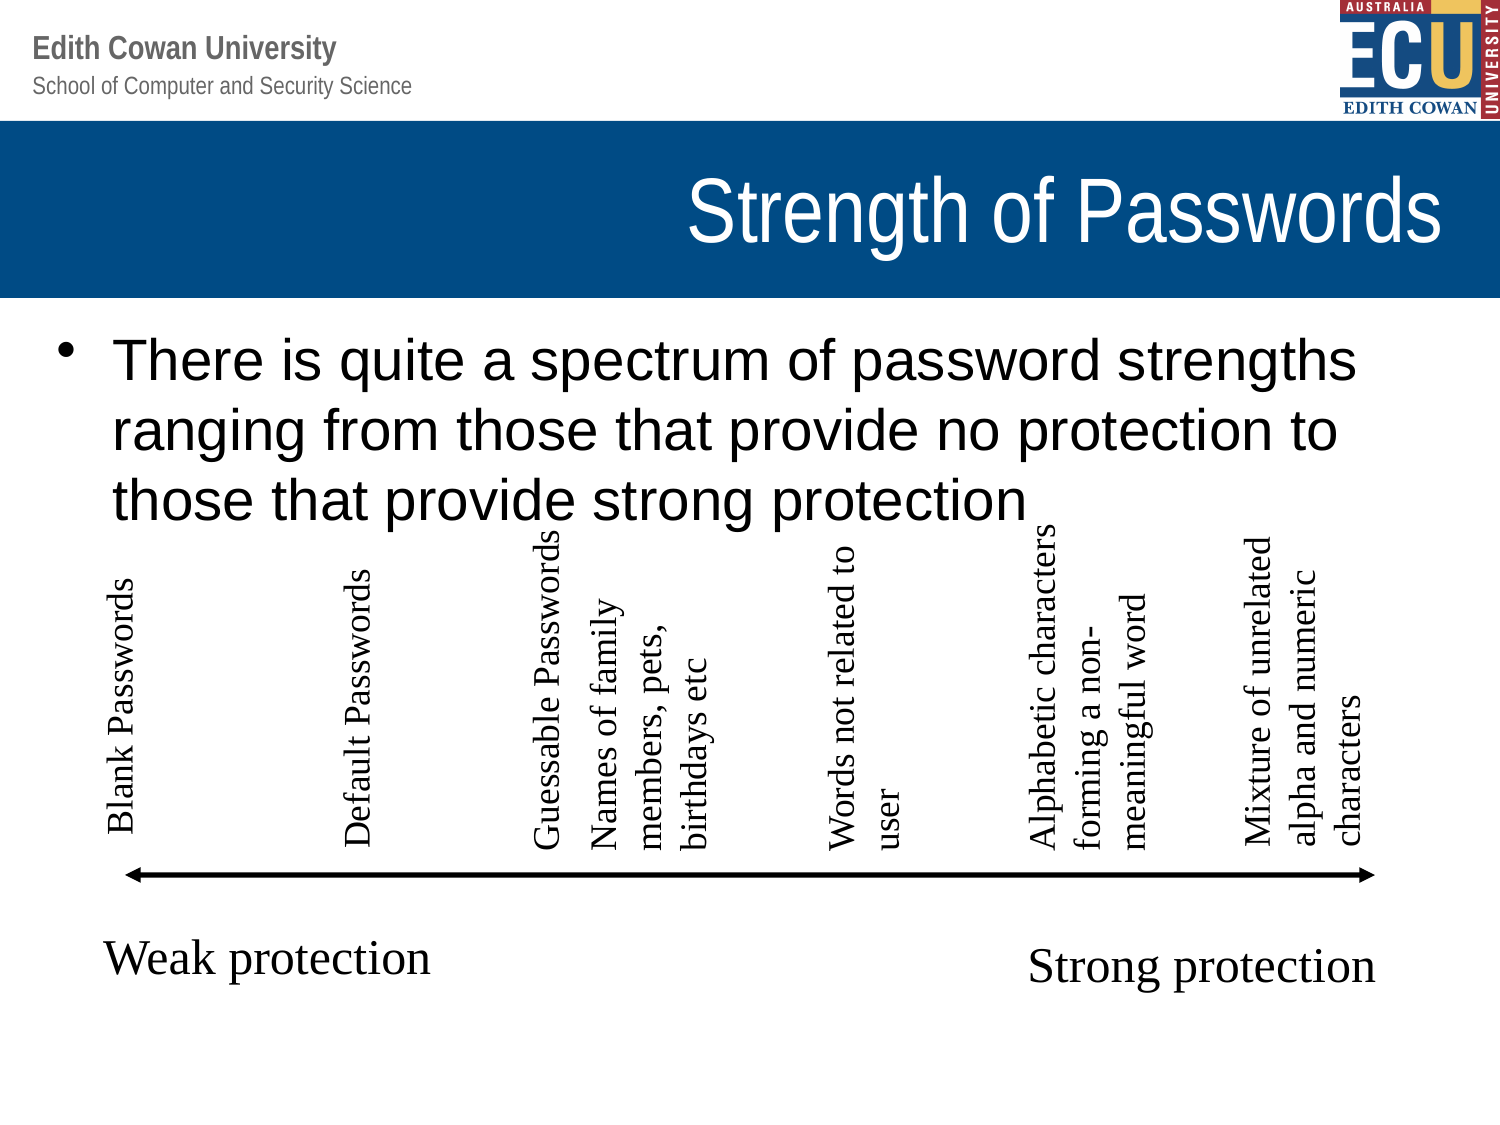

# Strength of Passwords
There is quite a spectrum of password strengths ranging from those that provide no protection to those that provide strong protection
Mixture of unrelated alpha and numeric characters
Guessable Passwords
Names of family members, pets, birthdays etc
Words not related to user
Alphabetic characters forming a non-meaningful word
Default Passwords
Blank Passwords

Weak protection
Strong protection